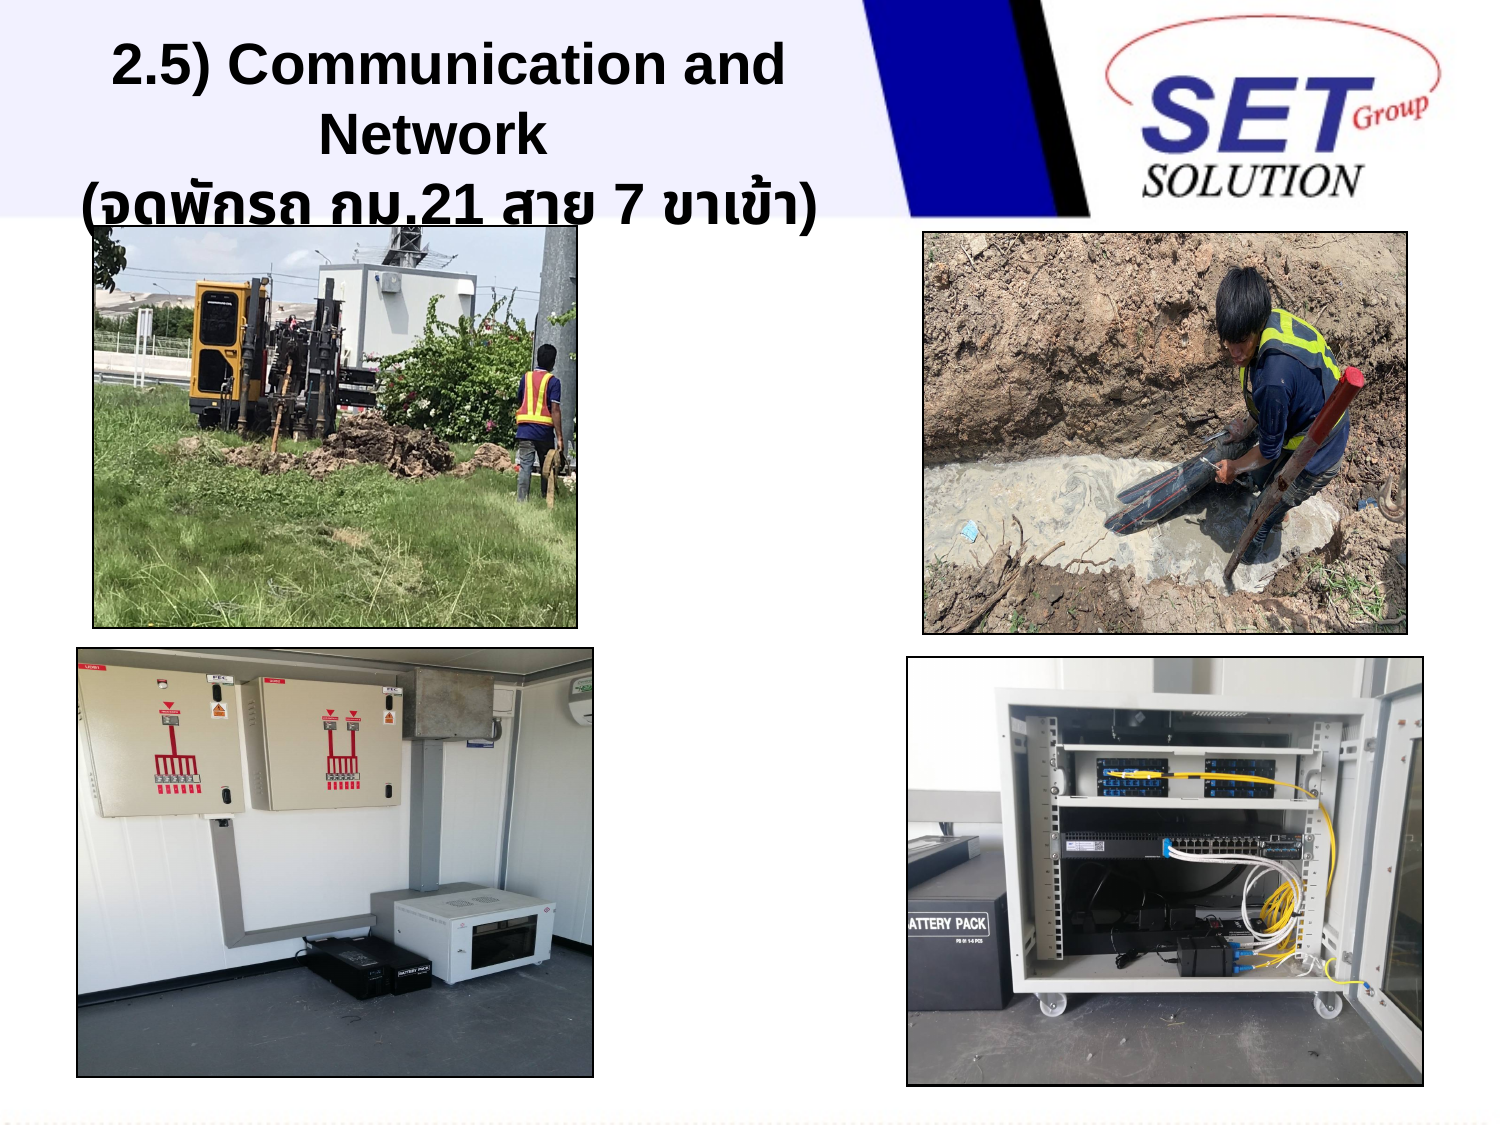

# 2.5) Communication and Network (จุดพักรถ กม.21 สาย 7 ขาเข้า)